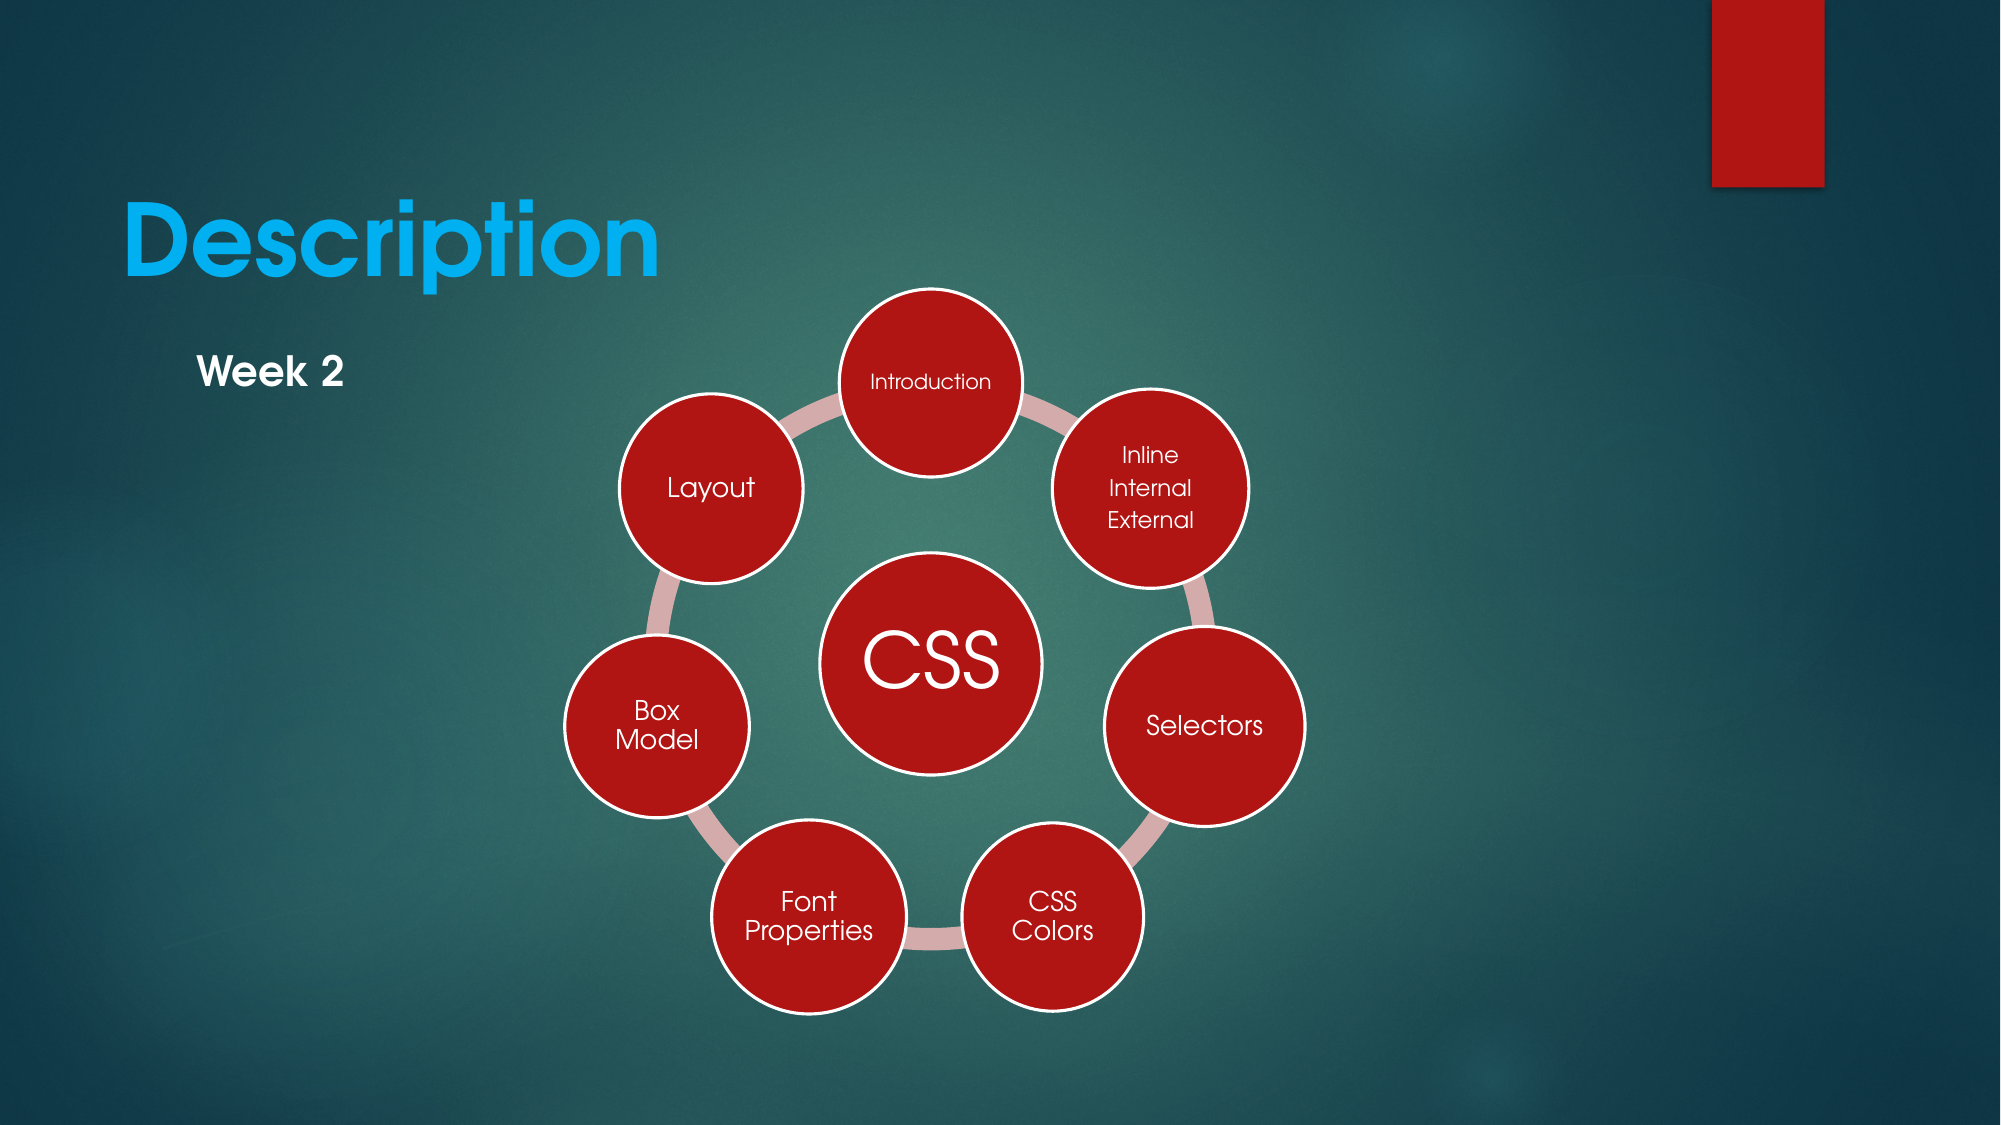

# Description
CSS
Introduction
Inline
Internal
External
Selectors
CSS Colors
Font Properties
Box Model
Layout
Week 2